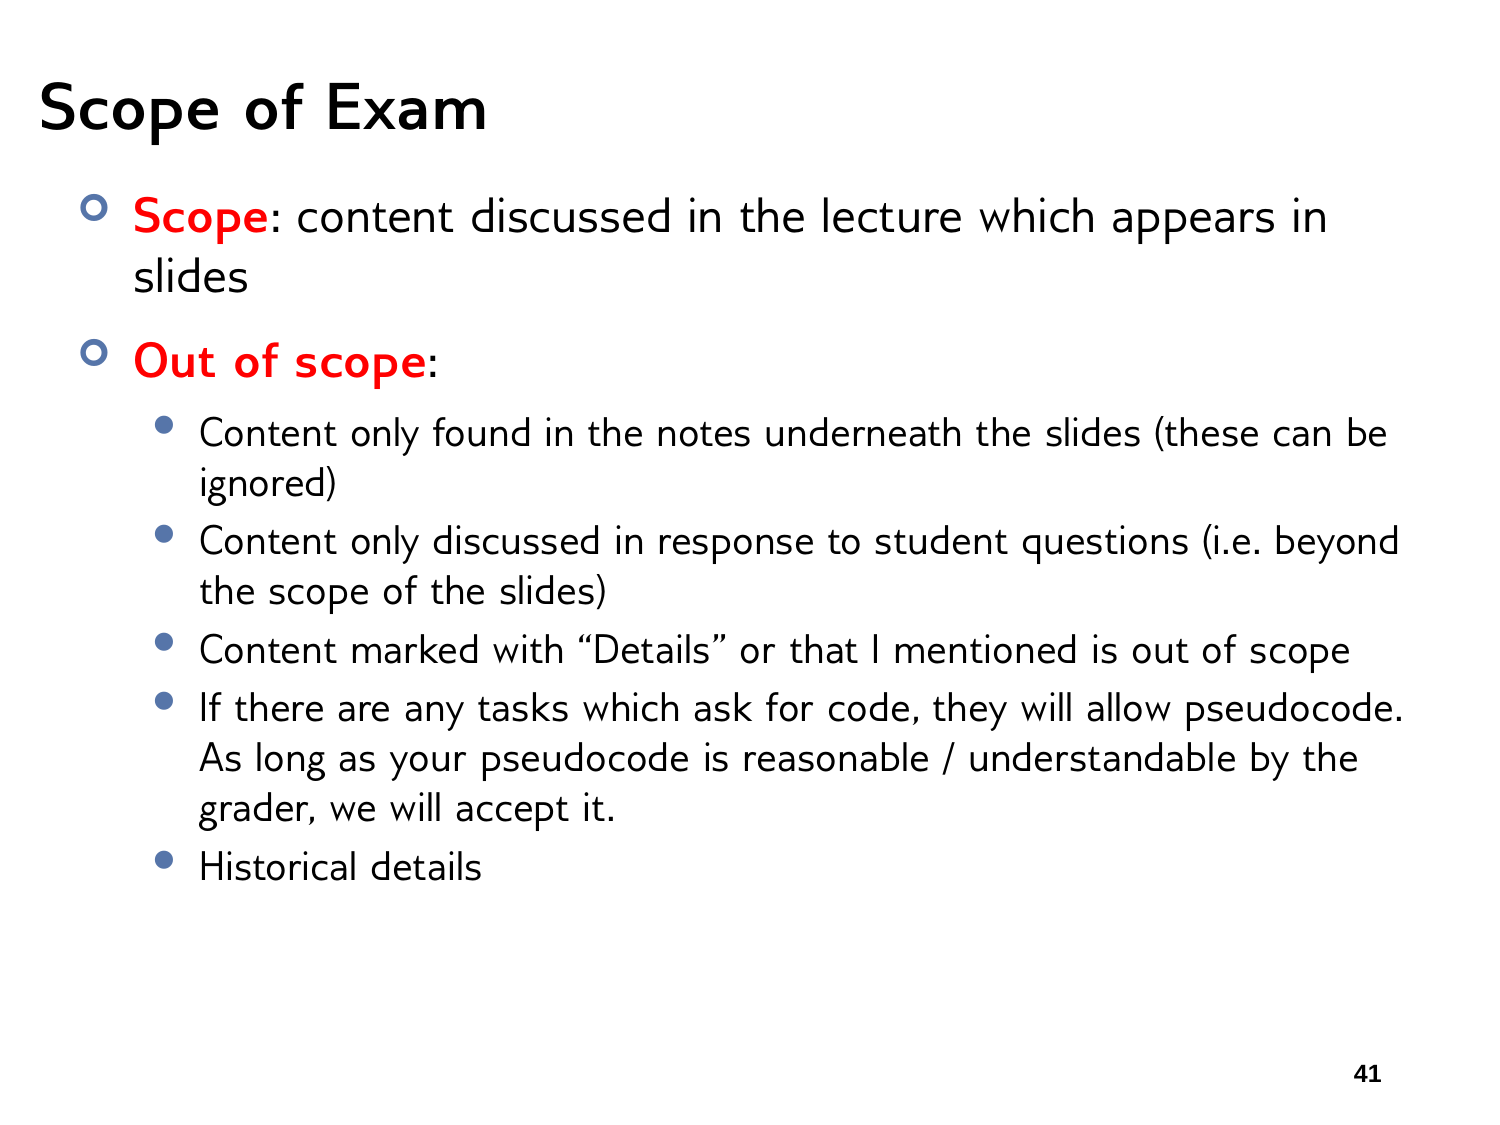

# Scope of Exam
Scope: content discussed in the lecture which appears in slides
Out of scope:
Content only found in the notes underneath the slides (these can be ignored)
Content only discussed in response to student questions (i.e. beyond the scope of the slides)
Content marked with “Details” or that I mentioned is out of scope
If there are any tasks which ask for code, they will allow pseudocode. As long as your pseudocode is reasonable / understandable by the grader, we will accept it.
Historical details
41